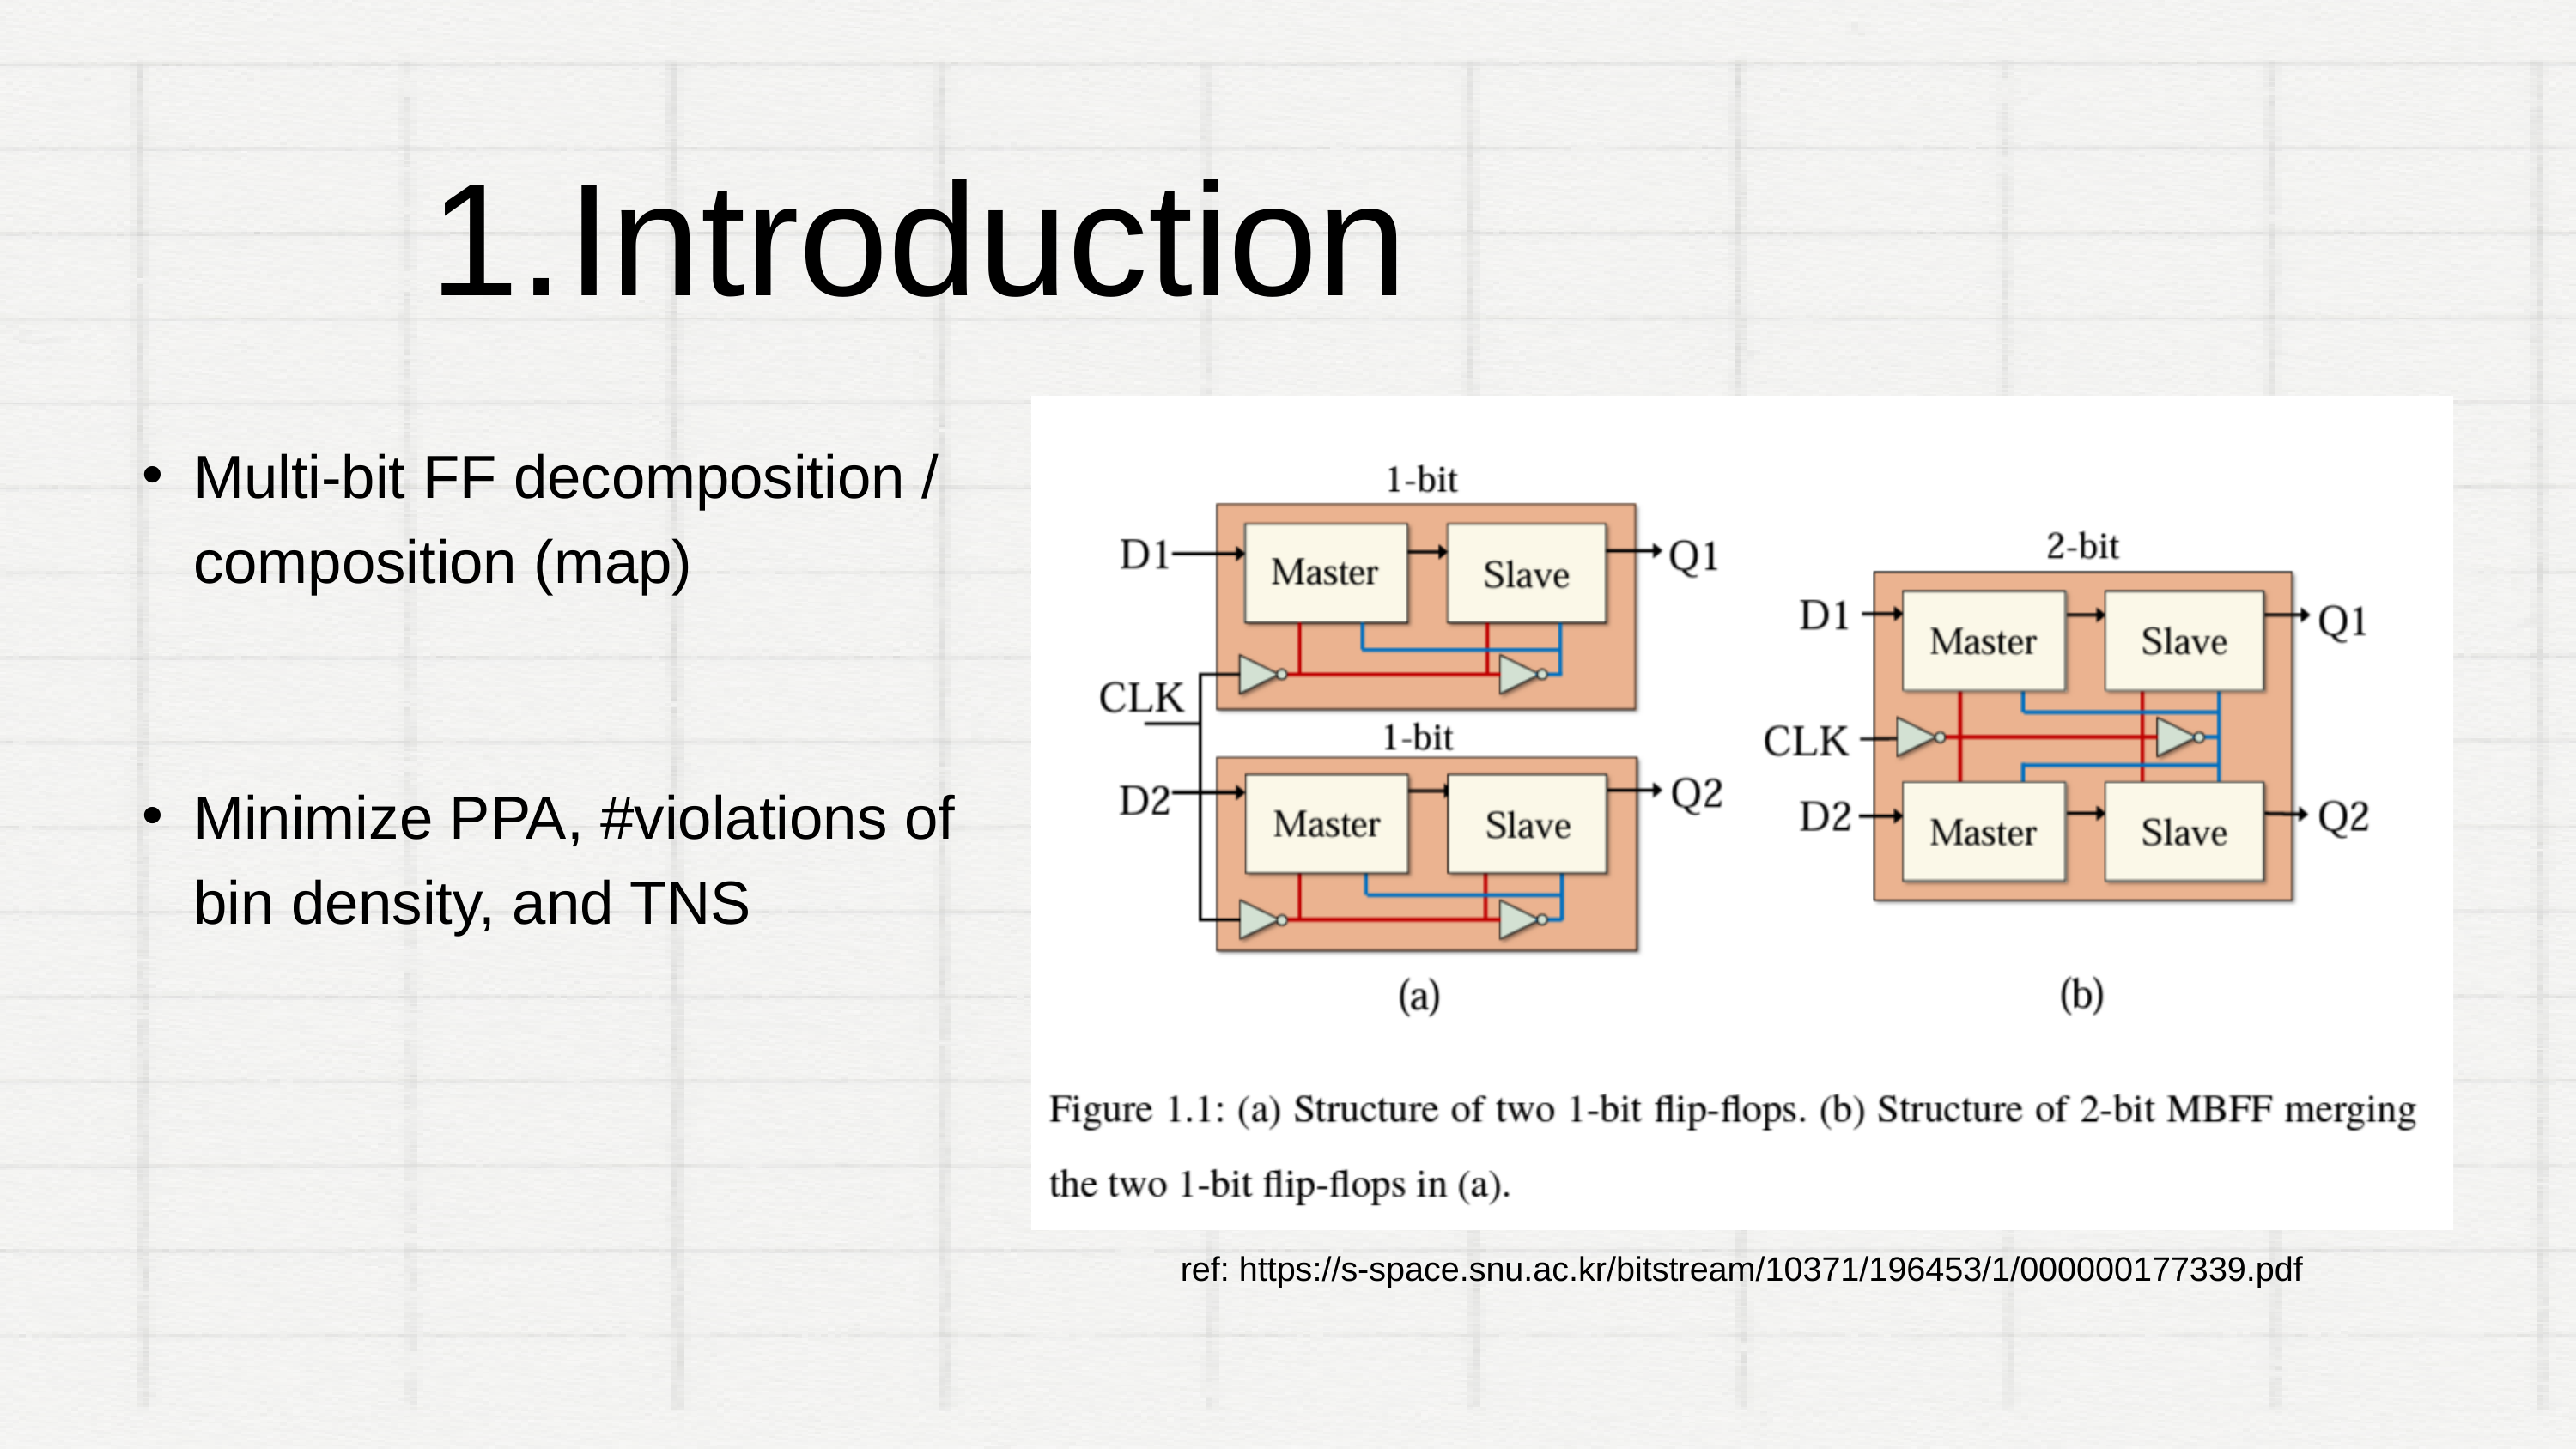

Introduction

Multi-bit FF decomposition / composition (map)

Minimize PPA, #violations of bin density, and TNS
ref: https://s-space.snu.ac.kr/bitstream/10371/196453/1/000000177339.pdf